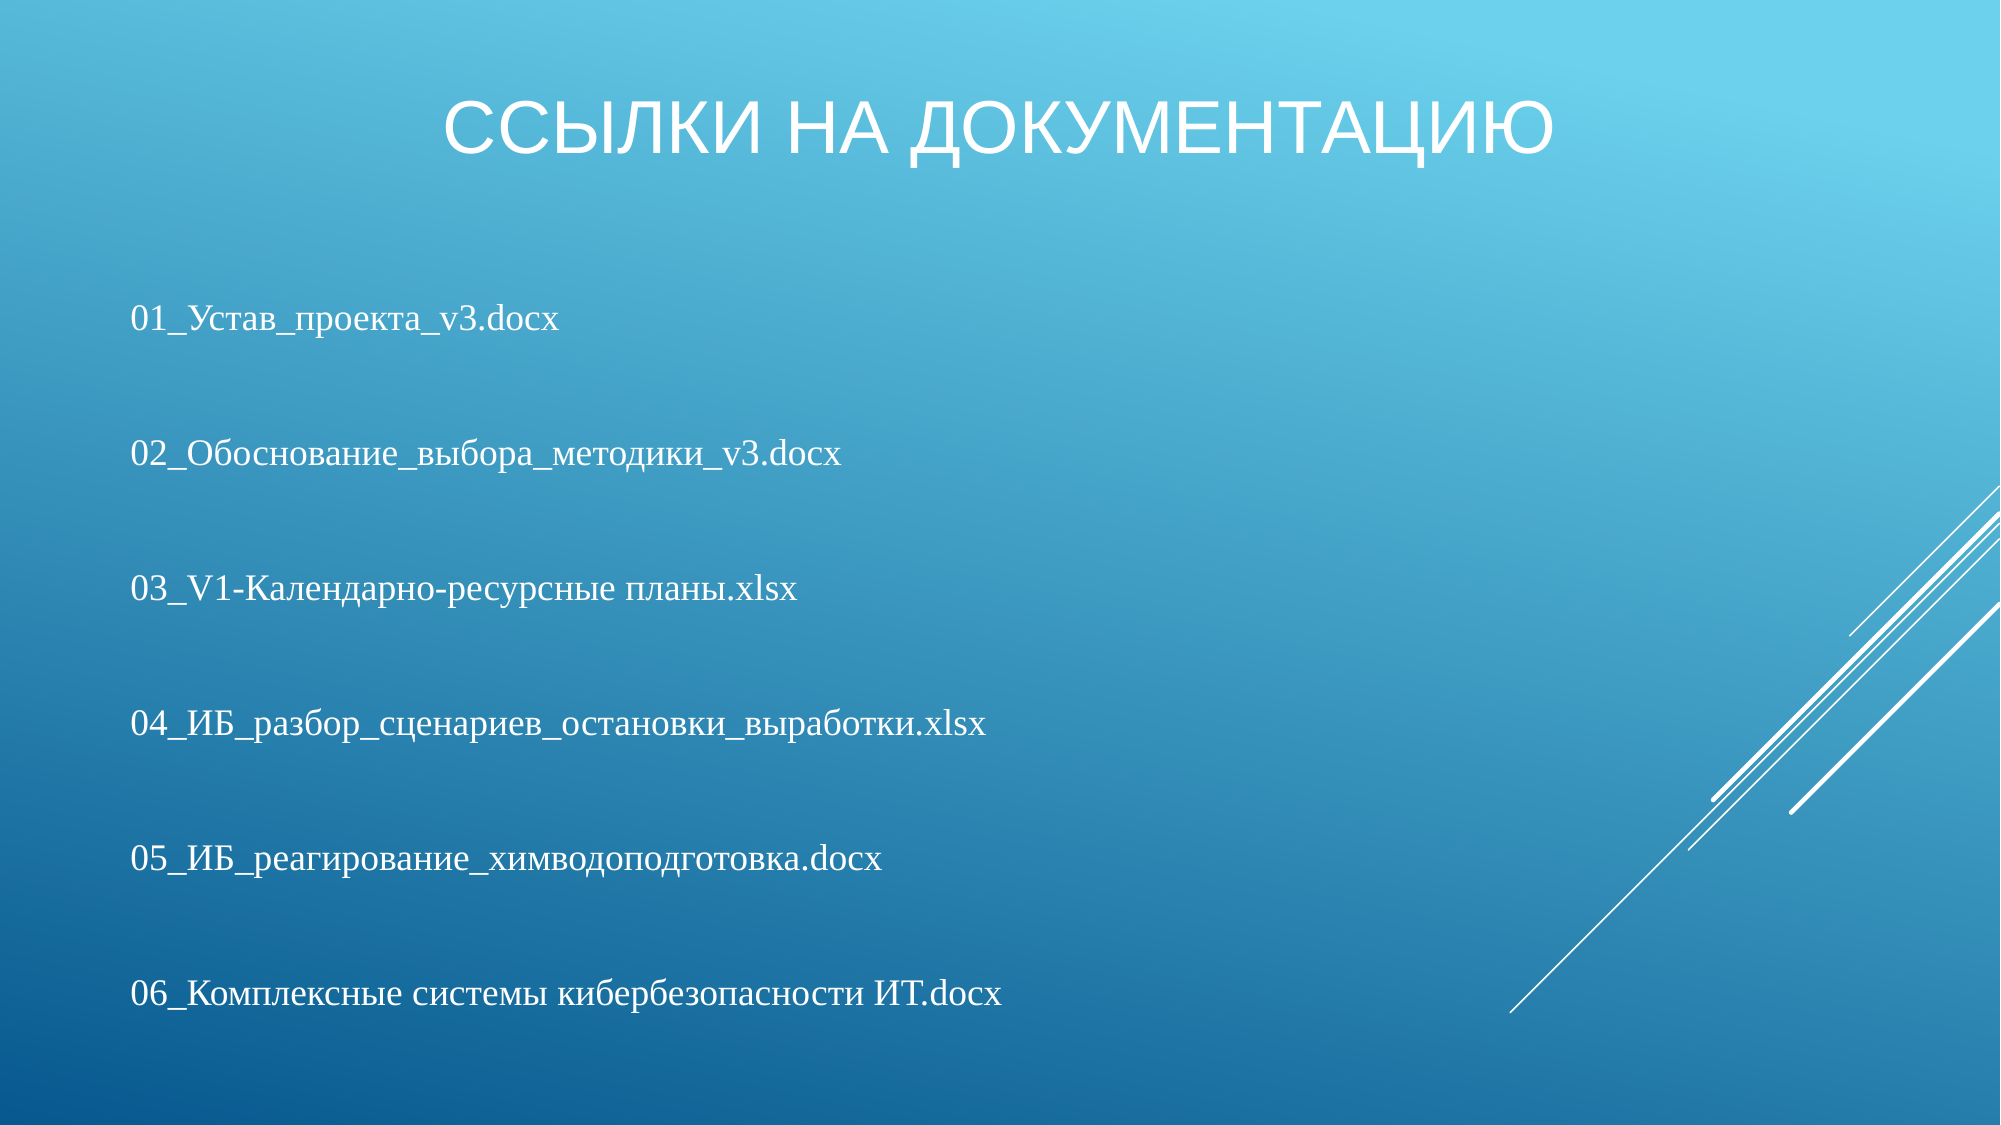

# Ссылки на документацию
01_Устав_проекта_v3.docx
02_Обоснование_выбора_методики_v3.docx
03_V1-Календарно-ресурсные планы.xlsx
04_ИБ_разбор_сценариев_остановки_выработки.xlsx
05_ИБ_реагирование_химводоподготовка.docx
06_Комплексные системы кибербезопасности ИТ.docx